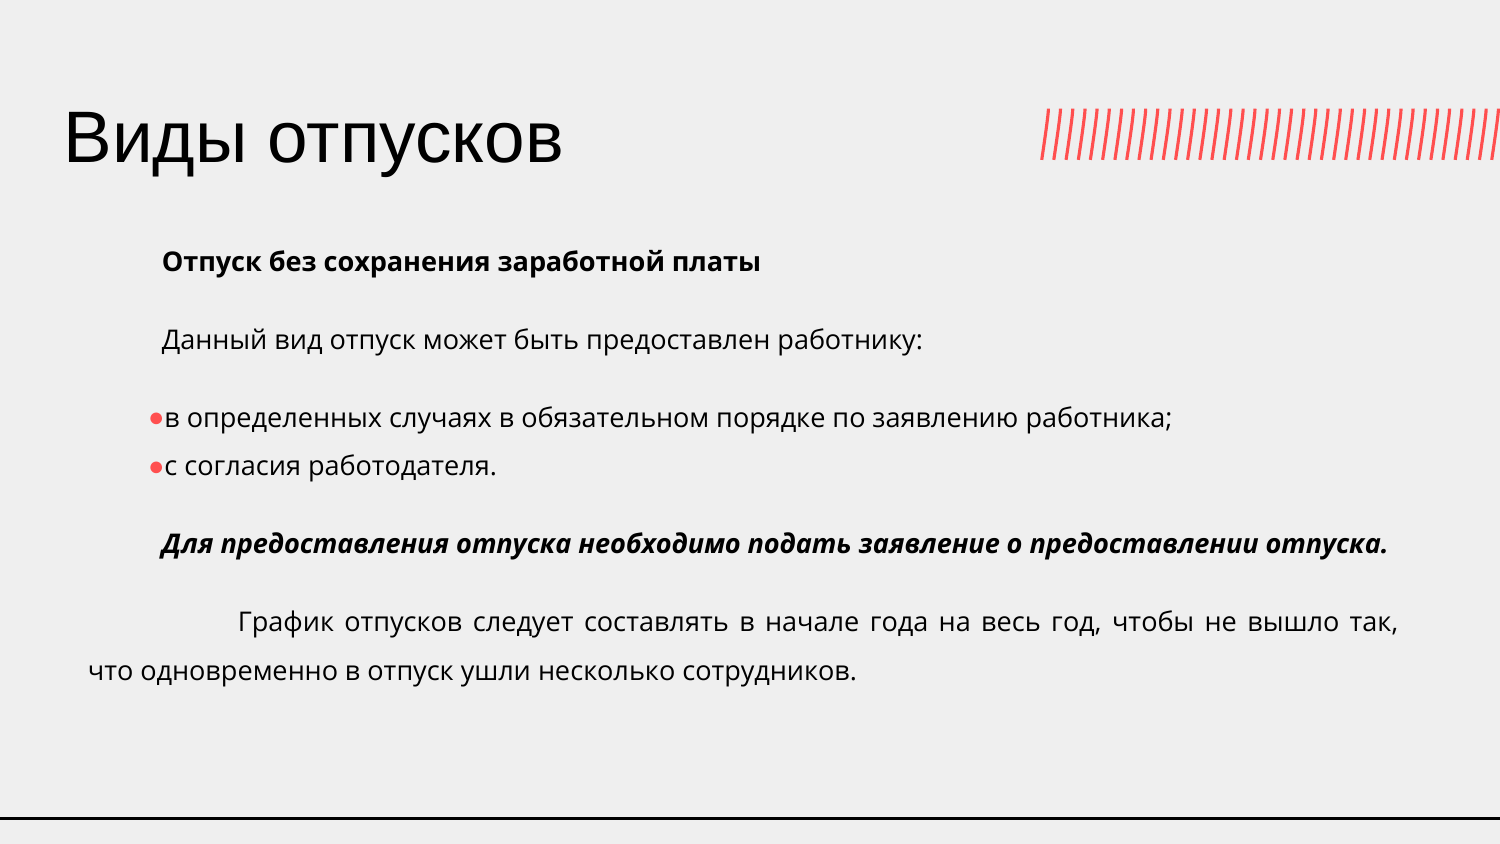

# Виды отпусков
Отпуск без сохранения заработной платы
Данный вид отпуск может быть предоставлен работнику:
в определенных случаях в обязательном порядке по заявлению работника;
с согласия работодателя.
Для предоставления отпуска необходимо подать заявление о предоставлении отпуска.
	График отпусков следует составлять в начале года на весь год, чтобы не вышло так, что одновременно в отпуск ушли несколько сотрудников.